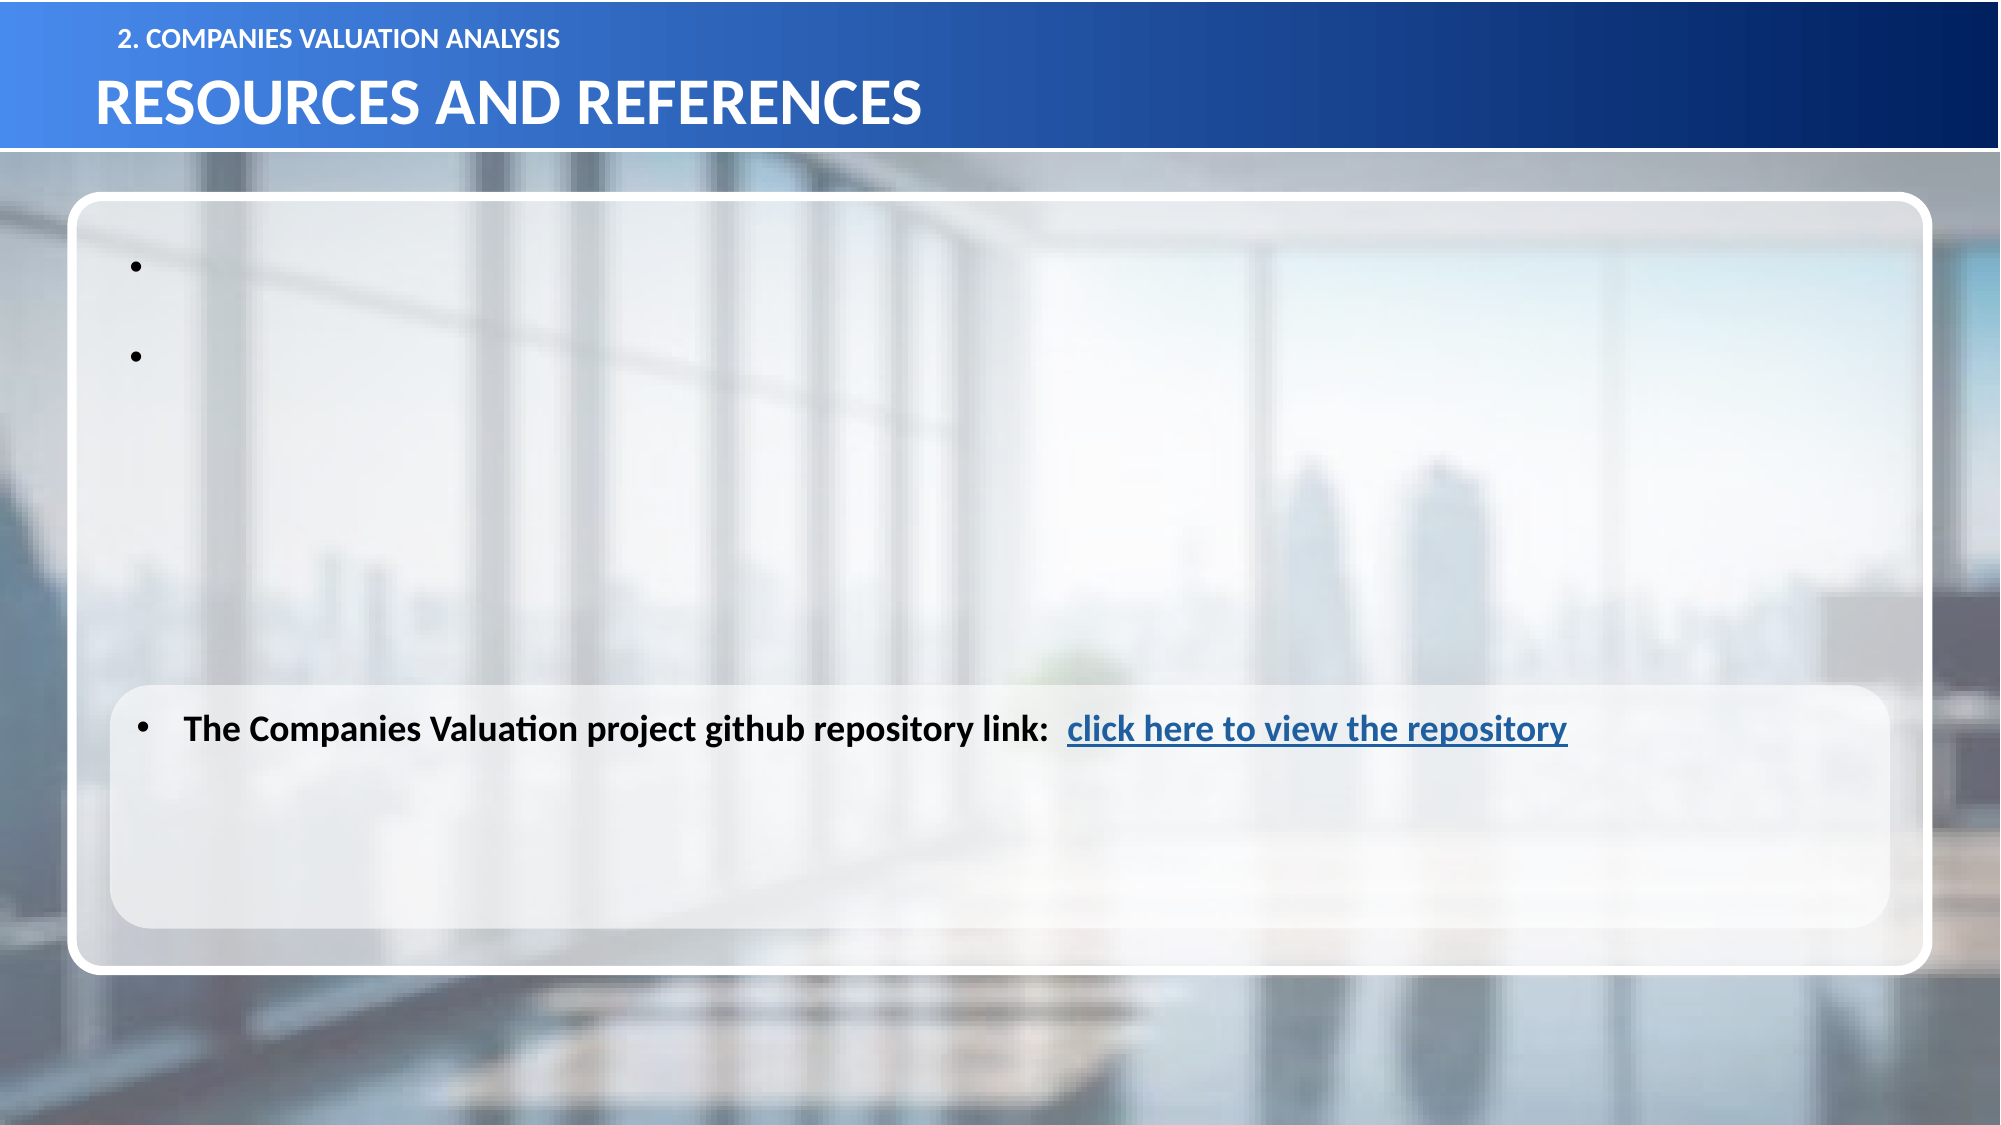

DATA ANALYST AND ANALYTICS INTERNSHIP
PROJECTS SUBMITTED:
1. SUPERMART GROCERY SALES ANALYSIS
2. COMPANIES VALUATION ANALYSIS
RESOURCES AND REFERENCES

All the code and the project is available in my github page. I will provide the link below.

The repository contains the original table ‘unicorns till sep 2022.csv’ along with the whole project file. I have also included the cleaned dataset in csv and excel formats for convenience.
The Companies Valuation project github repository link:  click here to view the repository
3. MOVIE RECOMMENDER SYSTEM